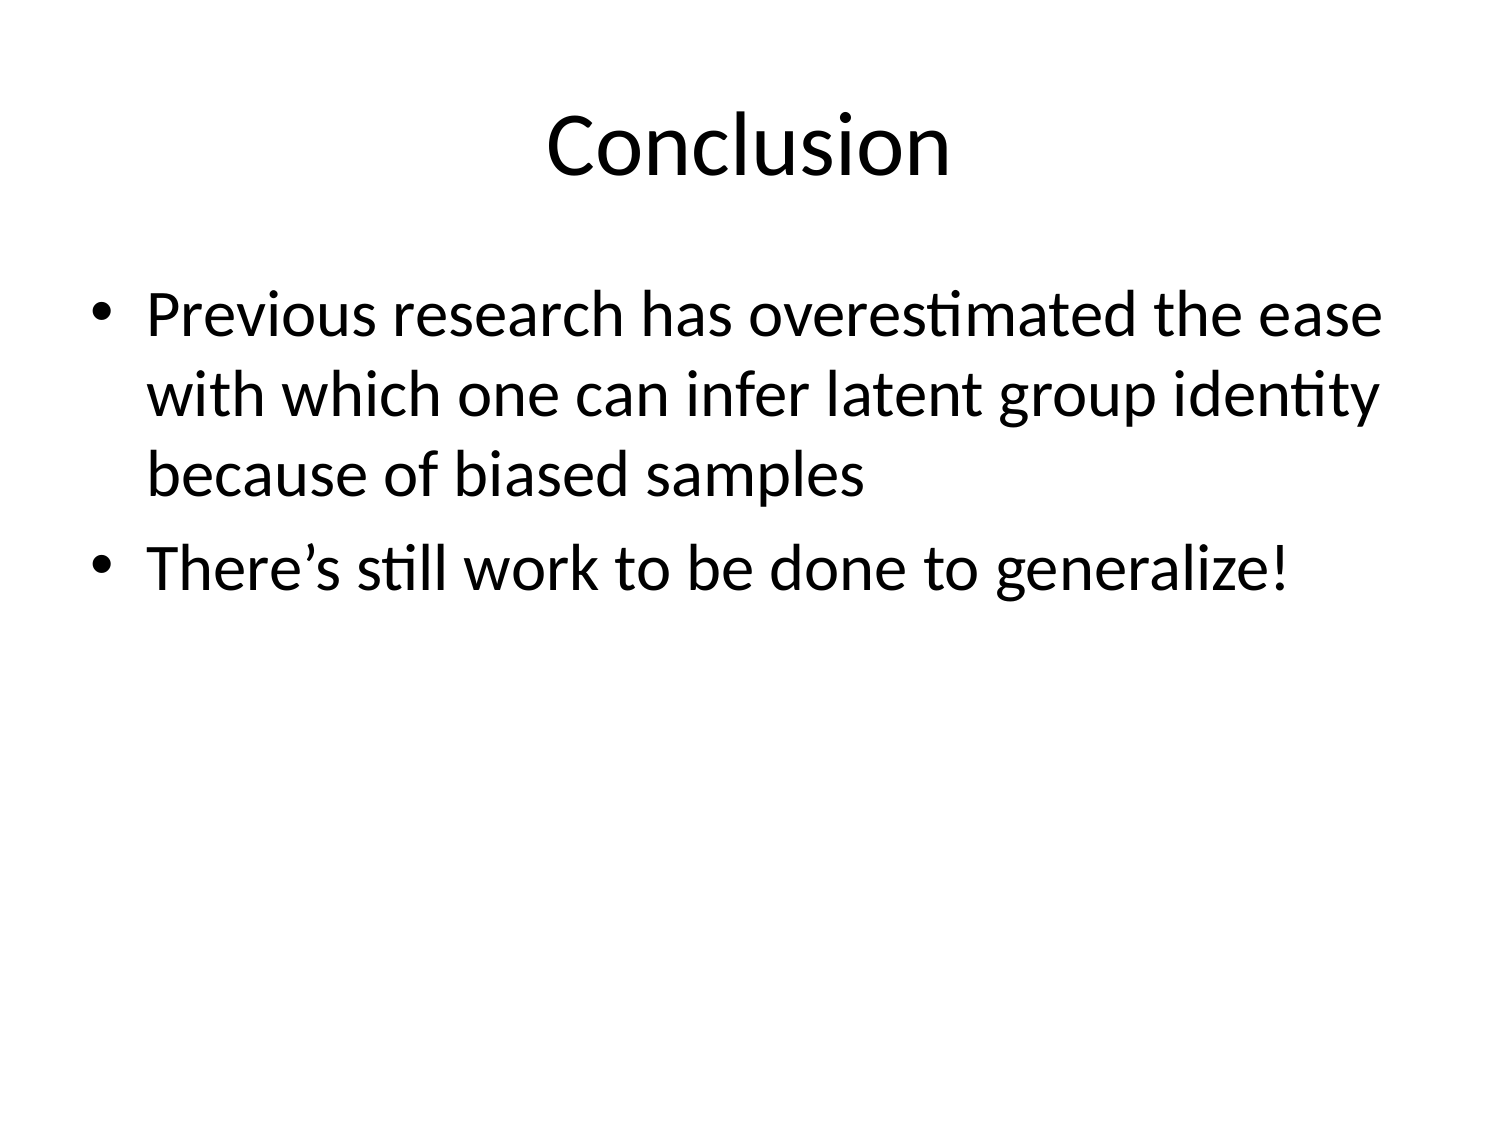

# Conclusion
Previous research has overestimated the ease with which one can infer latent group identity because of biased samples
There’s still work to be done to generalize!